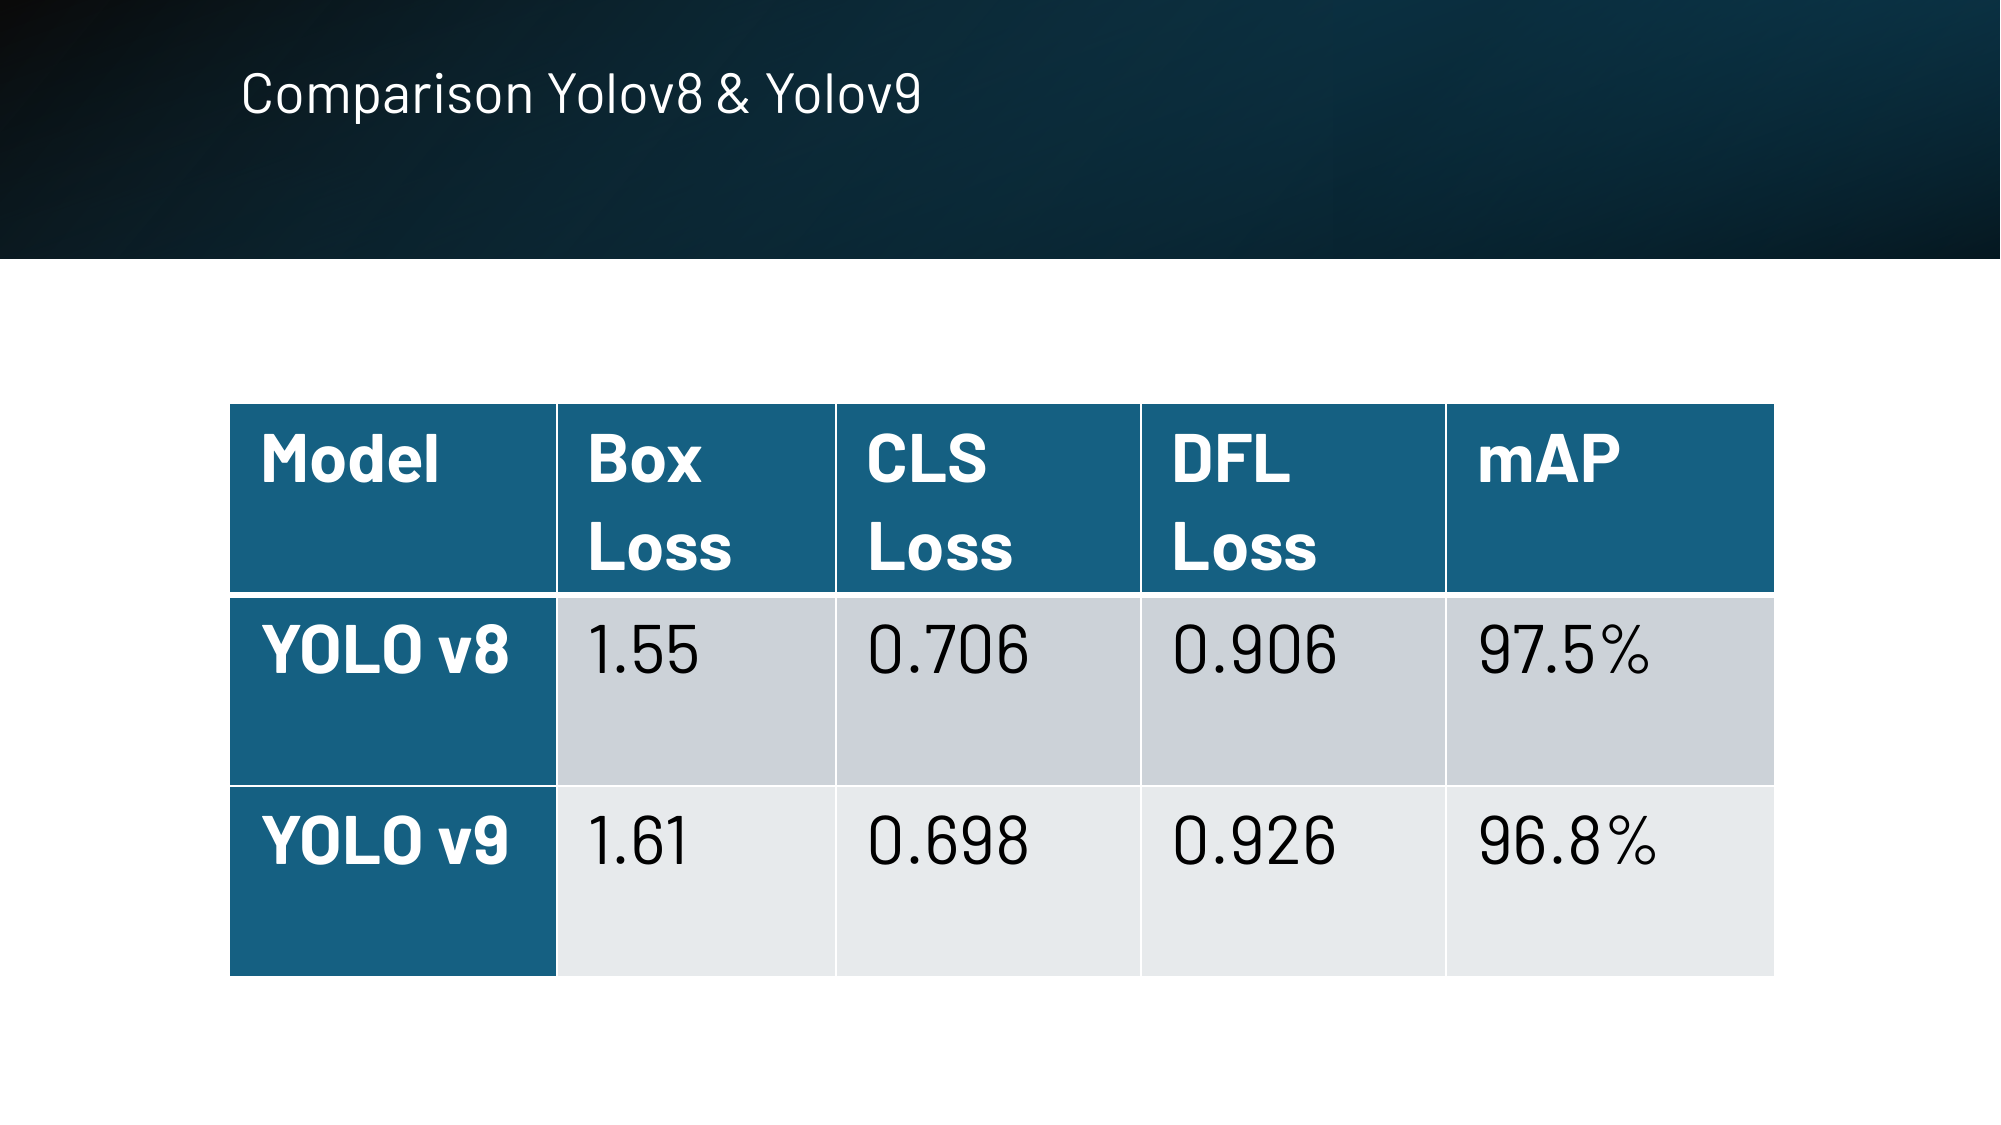

# Comparison Yolov8 & Yolov9
| Model | Box Loss | CLS Loss | DFL Loss | mAP |
| --- | --- | --- | --- | --- |
| YOLO v8 | 1.55 | 0.706 | 0.906 | 97.5% |
| YOLO v9 | 1.61 | 0.698 | 0.926 | 96.8% |